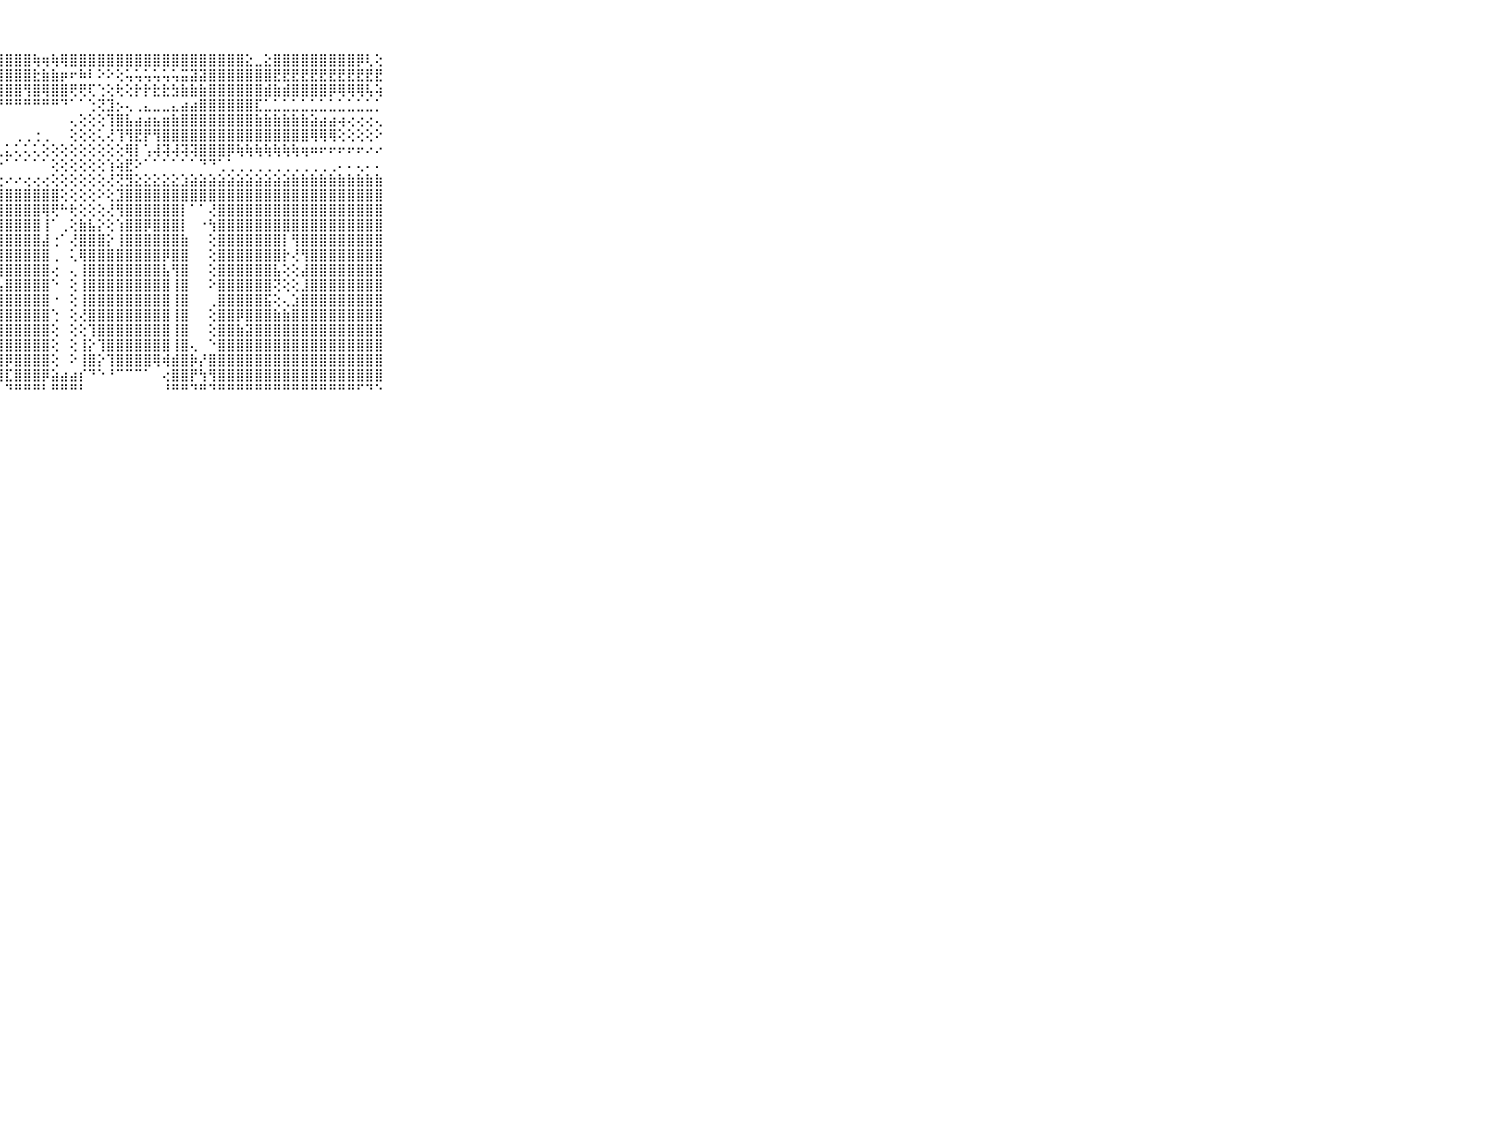

⠀⠀⠀⠀⠀⠀⠀⠀⠀⠀⠀⡧⢼⡵⢕⣕⣜⣜⣙⢙⠙⠝⢝⢕⢕⢿⢿⣿⣿⣿⣿⢷⢶⢷⢿⣿⣿⣿⣿⣿⣿⣿⣿⣿⣿⣿⣿⣿⣿⣿⣿⣿⣿⣿⣕⣀⣕⣿⣿⣿⣿⣿⣿⣿⣿⣿⡿⢇⢕⠀⠀⠀⠀⠀⠀⠀⠀⠀⠀⠀⠀
⠀⠀⠀⠀⠀⠀⠀⠀⠀⠀⠀⣷⣧⣽⡵⢵⡥⢅⢅⢅⢅⢕⢕⢱⣷⣿⣿⣿⣿⣿⣿⣗⣷⣷⡶⠖⠷⠇⠕⠕⢕⢥⢥⢥⢥⢥⢥⣭⣽⣽⣿⣿⣿⣿⣿⣿⣿⣟⣟⣟⣟⣟⣟⣟⣟⣟⣟⣟⣟⠀⠀⠀⠀⠀⠀⠀⠀⠀⠀⠀⠀
⠀⠀⠀⠀⠀⠀⠀⠀⠀⠀⠀⣿⣿⣿⣇⣕⣑⣑⡑⢑⠑⠁⠑⢸⡏⢹⣿⢿⣿⣿⢻⣿⢿⣿⣿⢟⢟⢏⢑⢕⢗⢕⡗⡗⣗⣗⣳⣷⣷⣷⣿⣿⣿⣿⣿⣿⣾⣷⣾⣿⣿⣿⣿⡿⢿⢿⢿⢧⢵⠀⠀⠀⠀⠀⠀⠀⠀⠀⠀⠀⠀
⠀⠀⠀⠀⠀⠀⠀⠀⠀⠀⠀⣿⣿⣿⢙⠻⣍⡏⠉⠉⠉⠁⠑⠘⠘⠙⠛⠛⠛⠛⠛⠛⠛⠛⠙⠁⠁⢑⢝⣹⡢⢄⢀⣄⣀⣀⣄⣴⣴⣿⣿⣿⣿⣿⣿⣏⣁⣁⣁⣁⣁⣁⣁⣁⣁⣁⣁⣁⡁⠀⠀⠀⠀⠀⠀⠀⠀⠀⠀⠀⠀
⠀⠀⠀⠀⠀⠀⠀⠀⠀⠀⠀⣿⣿⣿⣿⣔⢈⢿⣦⡄⢀⠀⠀⠀⠀⠀⠀⠀⠀⠀⠀⠀⠀⠀⠀⢄⢕⢕⢕⢹⣿⣧⣴⣴⣦⣶⣷⣿⣿⣿⣿⣿⣿⣿⣿⣷⣷⣷⣷⣷⣷⣵⣴⣴⢴⢔⢔⢔⢄⠀⠀⠀⠀⠀⠀⠀⠀⠀⠀⠀⠀
⠀⠀⠀⠀⠀⠀⠀⠀⠀⠀⠀⣿⣿⣿⣿⣿⣧⡗⢝⢝⢧⡐⠀⠐⠀⠀⠀⠀⠀⢀⢀⢐⢀⠀⠀⢕⢕⢕⢅⢜⢹⢻⣟⡟⢻⣿⣿⣿⣿⣿⣿⣿⣿⣿⣿⣿⣿⣿⣿⣿⣿⢿⢿⢿⢕⢕⢕⢕⠕⠀⠀⠀⠀⠀⠀⠀⠀⠀⠀⠀⠀
⠀⠀⠀⠀⠀⠀⠀⠀⠀⠀⠀⣿⣿⣿⣿⣿⣿⣷⣕⣘⣣⣕⣔⣀⣀⣄⣄⣄⣅⢅⢅⢅⢕⢕⢕⢕⢕⢕⢕⢕⢕⢿⡇⢡⢼⢽⢼⢽⢽⣿⣿⣿⡿⢷⢷⢷⢷⢷⢷⢷⢶⠶⠖⠖⠖⠖⠖⠔⠔⠀⠀⠀⠀⠀⠀⠀⠀⠀⠀⠀⠀
⠀⠀⠀⠀⠀⠀⠀⠀⠀⠀⠀⣿⣿⣿⣿⣿⣿⣿⣿⡻⣏⢣⢜⢇⢑⠑⠑⠑⠁⠁⠁⠁⠁⢕⢕⢕⢕⢕⢕⢱⢵⣟⠕⠁⠁⠁⠁⠁⠁⠙⠙⢁⢁⢀⢀⢀⢀⢀⢀⢀⢀⢀⢀⢀⠄⠄⢄⠄⠄⠀⠀⠀⠀⠀⠀⠀⠀⠀⠀⠀⠀
⠀⠀⠀⠀⠀⠀⠀⠀⠀⠀⠀⣿⣿⣿⣿⣿⣿⣿⣿⣧⣼⣧⢱⢕⢣⢔⢔⢔⠔⠔⢔⢔⢔⢕⢕⢕⢕⢕⢕⢜⢝⣻⣕⣕⣕⣕⣕⣱⣵⣵⣵⣵⣵⣵⣵⣵⣵⣵⣵⣷⣷⣷⣷⣷⣷⣷⣷⣷⣷⠀⠀⠀⠀⠀⠀⠀⠀⠀⠀⠀⠀
⠀⠀⠀⠀⠀⠀⠀⠀⠀⠀⠀⣿⣿⣿⣿⣿⣿⣿⣿⣿⣿⣿⣷⣿⣾⣿⣿⣿⣿⣿⣿⣿⣿⣿⢕⢕⢕⢕⠕⢕⣹⣿⣿⣿⣿⣿⣿⣿⣿⣿⣿⣿⣿⣿⣿⣿⣿⣿⣿⣿⣿⣿⣿⣿⣿⣿⣿⣿⣿⠀⠀⠀⠀⠀⠀⠀⠀⠀⠀⠀⠀
⠀⠀⠀⠀⠀⠀⠀⠀⠀⠀⠀⣿⣿⣿⣿⣿⣿⣿⣿⣿⣿⣿⣿⣿⣿⣿⣿⣿⣿⣿⣿⣿⢿⢟⠓⢗⢕⢕⢕⢜⢻⣿⣿⣿⣿⣿⣿⡇⠁⠁⢜⣿⣿⣿⣿⣿⣿⣿⣿⣿⣿⣿⣿⣿⣿⣿⣿⣿⣿⠀⠀⠀⠀⠀⠀⠀⠀⠀⠀⠀⠀
⠀⠀⠀⠀⠀⠀⠀⠀⠀⠀⠀⣿⣿⣿⣿⣿⣿⣿⣿⣿⣿⣿⣿⣿⣿⣿⣿⣿⣿⣿⣿⣿⢸⠁⢀⢕⣷⣧⡕⢕⢱⣿⣿⡿⣿⣿⣿⡇⠀⠐⢳⣿⣿⣿⣿⣿⣿⣿⣿⣿⣿⣿⣿⣿⣿⣿⣿⣿⣿⠀⠀⠀⠀⠀⠀⠀⠀⠀⠀⠀⠀
⠀⠀⠀⠀⠀⠀⠀⠀⠀⠀⠀⣿⣿⣿⣿⣿⣿⣿⣿⣿⣿⣿⣿⣿⣿⣿⣿⣿⣿⣿⣿⣿⣼⢐⠁⢜⣿⣿⣿⡕⢸⣿⣿⣿⣿⣿⣿⣷⠀⠀⢕⣿⣿⣿⣿⣿⣿⣿⡇⢻⣿⣿⣿⣿⣿⣿⣿⣿⣿⠀⠀⠀⠀⠀⠀⠀⠀⠀⠀⠀⠀
⠀⠀⠀⠀⠀⠀⠀⠀⠀⠀⠀⣿⣿⣿⣿⣿⣿⣿⣿⣿⣿⣿⣿⣿⣿⣿⣿⣿⣿⣿⣿⣿⣿⢀⠀⢅⢿⣿⣿⣿⣿⣿⣿⣿⣿⡿⣿⣿⠀⠀⢕⣿⣿⣿⣿⣿⣿⣿⡗⢜⢻⣿⣿⣿⣿⣿⣿⣿⣿⠀⠀⠀⠀⠀⠀⠀⠀⠀⠀⠀⠀
⠀⠀⠀⠀⠀⠀⠀⠀⠀⠀⠀⣿⣿⣿⣿⣿⣿⣿⣿⣿⣿⣿⣿⣿⣿⣿⣿⣿⣿⣿⣿⣿⣿⢔⠀⢄⢸⣿⣿⣿⣿⣿⣿⣿⣿⣧⢻⣿⠀⠀⢕⣿⣿⣿⣿⣿⣿⣧⢕⢕⣼⣿⣿⣿⣿⣿⣿⣿⣿⠀⠀⠀⠀⠀⠀⠀⠀⠀⠀⠀⠀
⠀⠀⠀⠀⠀⠀⠀⠀⠀⠀⠀⣿⣿⣿⣿⣿⣿⣿⣿⣿⣿⣿⣿⣿⣿⣿⣿⣧⣿⣿⣿⣿⣿⠑⠀⢕⢸⣿⣿⣿⣿⣿⣿⣿⣿⣿⢸⣿⠀⠀⠕⣿⣿⣿⣿⣿⣿⢝⢕⢕⣸⣿⣿⣿⣿⣿⣿⣿⣿⠀⠀⠀⠀⠀⠀⠀⠀⠀⠀⠀⠀
⠀⠀⠀⠀⠀⠀⠀⠀⠀⠀⠀⣿⣿⣿⣿⣿⣿⣿⣿⣿⣿⣿⣿⣿⣿⣿⣿⣿⣿⣿⣿⣿⣿⠐⠀⢕⢸⣿⣿⣿⣿⣿⣿⣿⣿⣿⢸⣿⠀⠀⢀⣿⣿⣿⣿⣿⣯⢕⢄⣱⣿⣿⣿⣿⣿⣿⣿⣿⣿⠀⠀⠀⠀⠀⠀⠀⠀⠀⠀⠀⠀
⠀⠀⠀⠀⠀⠀⠀⠀⠀⠀⠀⣿⣿⣿⣿⣿⣿⣿⣿⣿⣿⣿⣿⣿⣿⣿⣿⣿⣿⣿⣿⣿⣿⢑⠀⢕⢜⣿⣿⣿⣿⣿⣿⣿⣿⣿⢸⣿⠀⠀⢕⣿⣿⡿⣿⣿⣿⣷⣷⣿⣿⣿⣿⣿⣿⣿⣿⣿⣿⠀⠀⠀⠀⠀⠀⠀⠀⠀⠀⠀⠀
⠀⠀⠀⠀⠀⠀⠀⠀⠀⠀⠀⣿⣿⣿⣿⣿⣿⣿⣿⣿⣿⣿⣿⣿⣿⣿⣿⣿⣿⣿⣿⣿⣿⢕⠀⢕⢕⢹⣿⣿⣿⣿⣿⣿⣿⣿⢸⣿⠀⠀⢕⣿⣿⣷⣽⣿⣿⣿⣿⣿⣿⣿⣿⣿⣿⣿⣿⣿⣿⠀⠀⠀⠀⠀⠀⠀⠀⠀⠀⠀⠀
⠀⠀⠀⠀⠀⠀⠀⠀⠀⠀⠀⣿⣿⣿⣿⣿⣿⣿⣿⣿⣿⣿⣿⣿⣿⣿⣿⣿⣿⣿⣿⣿⣿⢕⠀⢕⢸⡕⢹⣿⣿⣿⣿⣿⣿⣿⢸⣿⢄⠀⠑⣿⣿⣿⣿⣿⣿⣿⣿⣿⣿⣿⣿⣿⣿⣿⣿⣿⣿⠀⠀⠀⠀⠀⠀⠀⠀⠀⠀⠀⠀
⠀⠀⠀⠀⠀⠀⠀⠀⠀⠀⠀⣿⣿⣿⣿⣿⣿⣿⣿⣿⣿⣿⣿⣿⣿⣿⢿⣿⡿⣿⣿⣿⣿⢕⠀⠕⢸⣿⡕⢹⣿⣿⣿⣿⢿⢾⣾⣿⡷⡜⣿⣿⣿⣿⣿⣿⣿⣿⣿⣿⣿⣿⣿⣿⣿⣿⣿⣿⣿⠀⠀⠀⠀⠀⠀⠀⠀⠀⠀⠀⠀
⠀⠀⠀⠀⠀⠀⠀⠀⠀⠀⠀⣿⣿⣿⣿⣿⣿⣿⣿⣿⣿⣿⣿⣿⣿⣿⣸⣾⣏⣿⣿⣿⡿⣵⣴⣴⡎⠙⠑⠘⠉⠉⠉⠁⠀⢔⣿⣿⡟⢳⢻⣿⣿⣿⣿⣿⣿⣿⣿⣿⣿⣿⣿⣿⣿⣿⣿⣿⣿⠀⠀⠀⠀⠀⠀⠀⠀⠀⠀⠀⠀
⠀⠀⠀⠀⠀⠀⠀⠀⠀⠀⠀⠛⠛⠛⠛⠛⠛⠛⠛⠛⠛⠛⠛⠛⠛⠑⠛⠃⠙⠛⠛⠛⠃⠛⠛⠛⠃⠀⠀⠀⠀⠀⠀⠀⠀⠘⠛⠛⠙⠛⠙⠛⠛⠛⠛⠛⠛⠛⠛⠛⠛⠛⠛⠛⠛⠛⠋⠙⠑⠀⠀⠀⠀⠀⠀⠀⠀⠀⠀⠀⠀